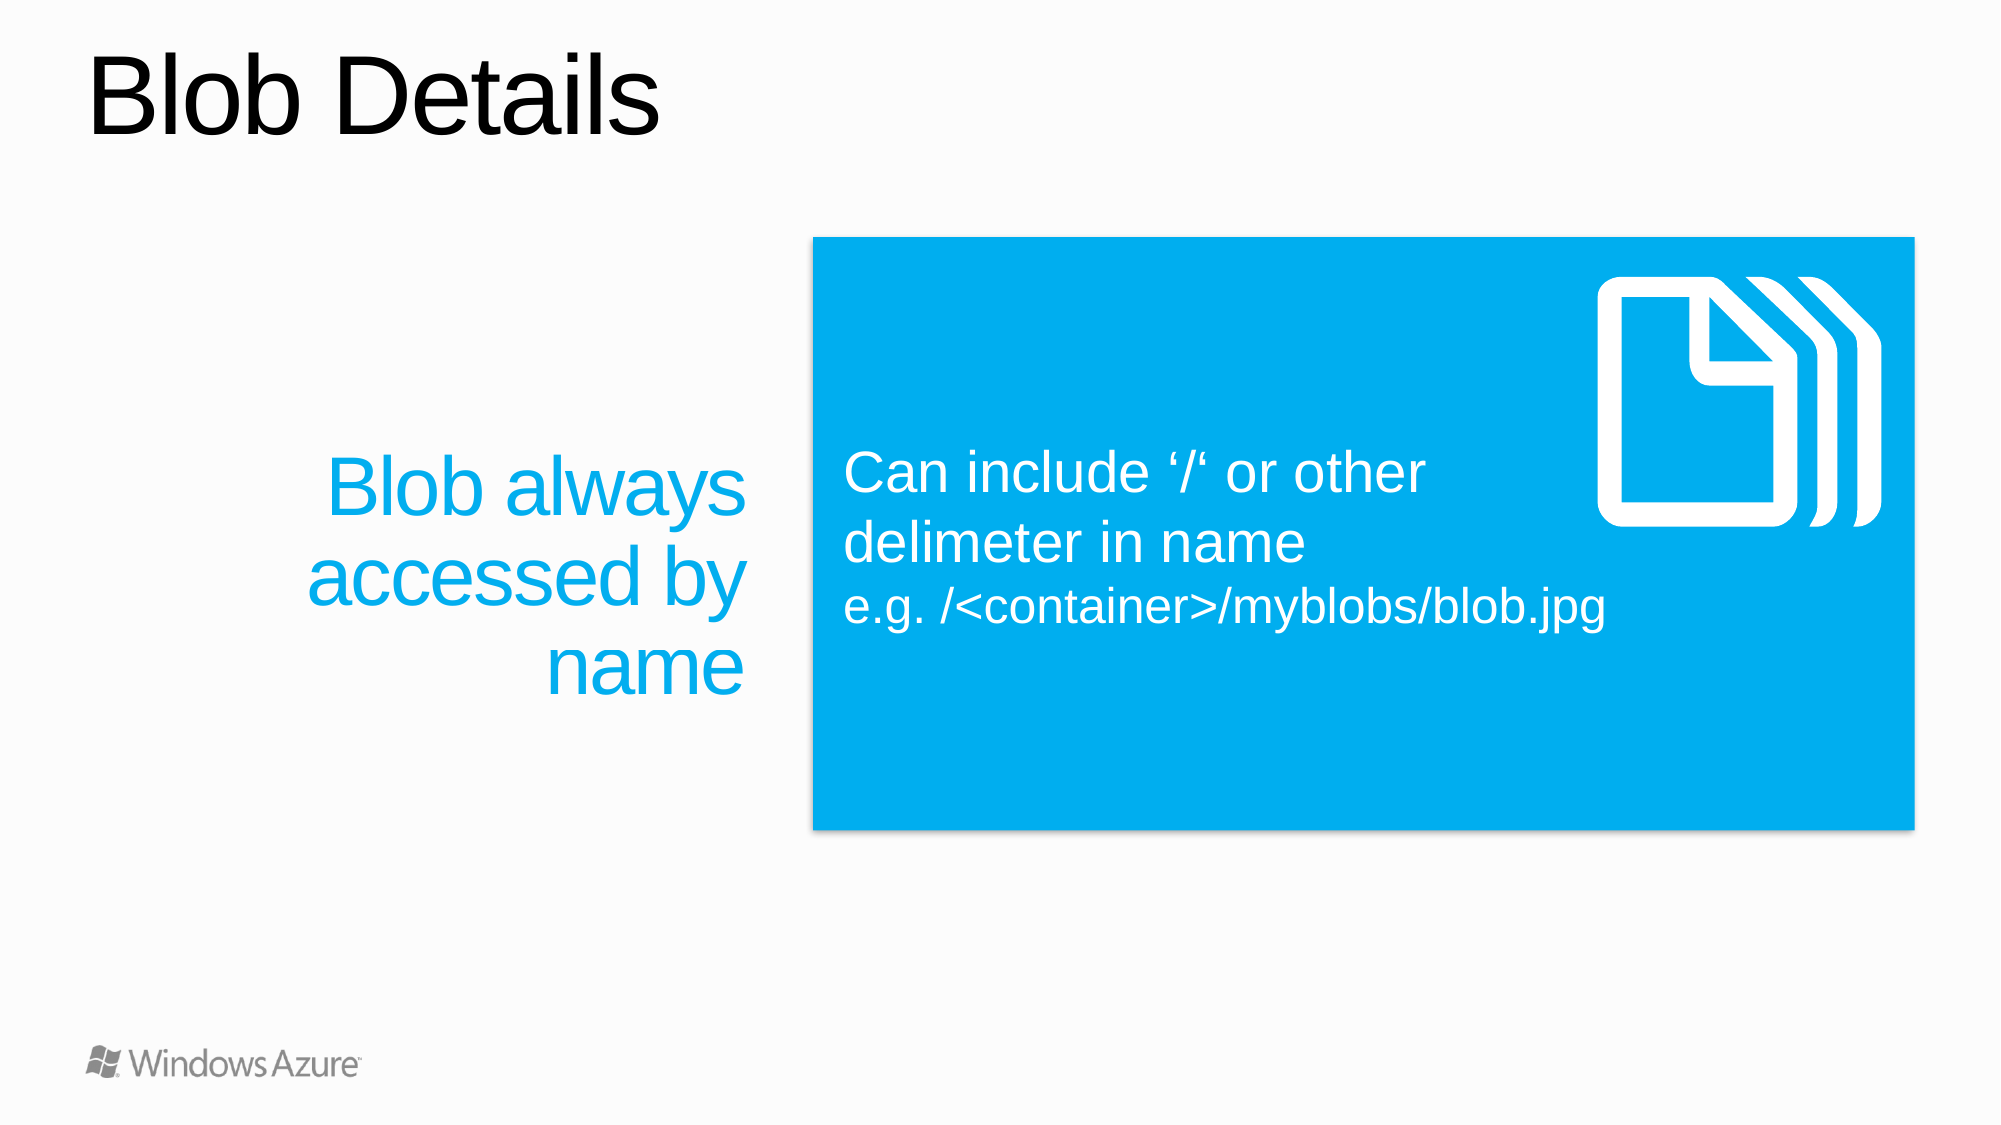

# Blob Details
Can include ‘/‘ or other
delimeter in name
e.g. /<container>/myblobs/blob.jpg

Blob always accessed by name